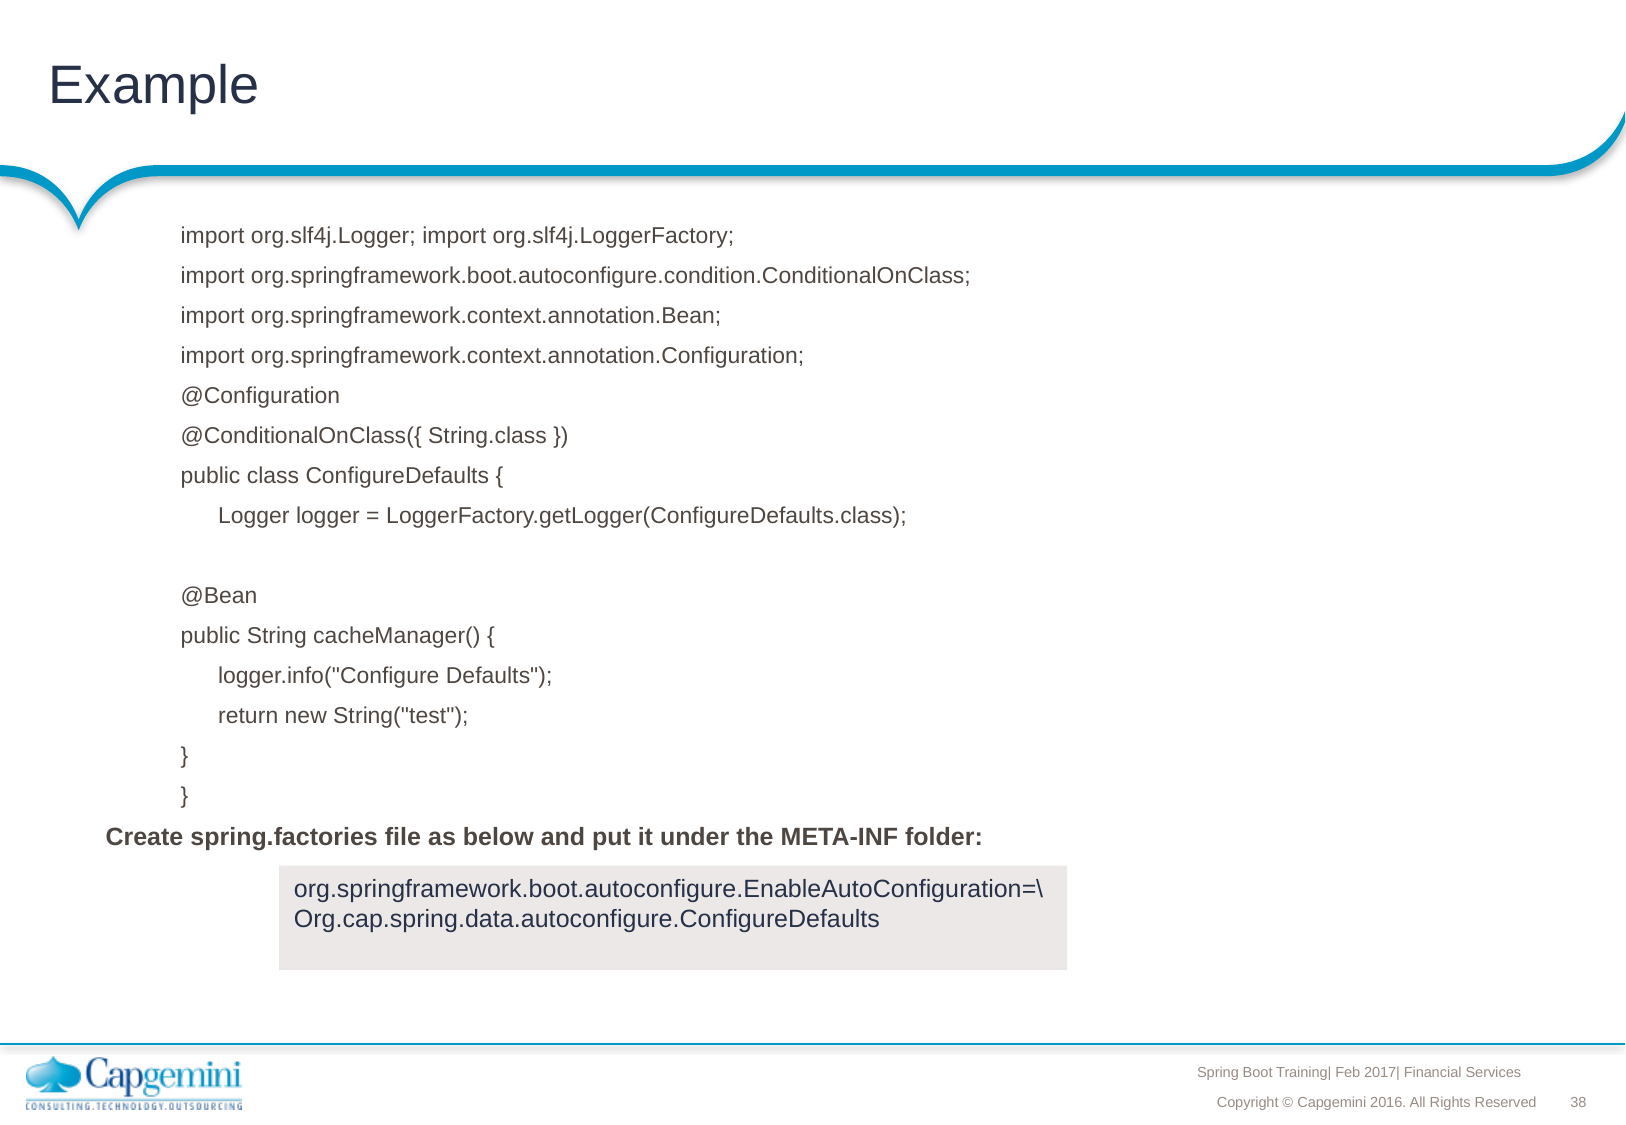

# Example
import org.slf4j.Logger; import org.slf4j.LoggerFactory;
import org.springframework.boot.autoconfigure.condition.ConditionalOnClass;
import org.springframework.context.annotation.Bean;
import org.springframework.context.annotation.Configuration;
@Configuration
@ConditionalOnClass({ String.class })
public class ConfigureDefaults {
	Logger logger = LoggerFactory.getLogger(ConfigureDefaults.class);

@Bean
public String cacheManager() {
logger.info("Configure Defaults");
return new String("test");
}
}
Create spring.factories file as below and put it under the META-INF folder:
org.springframework.boot.autoconfigure.EnableAutoConfiguration=\
Org.cap.spring.data.autoconfigure.ConfigureDefaults